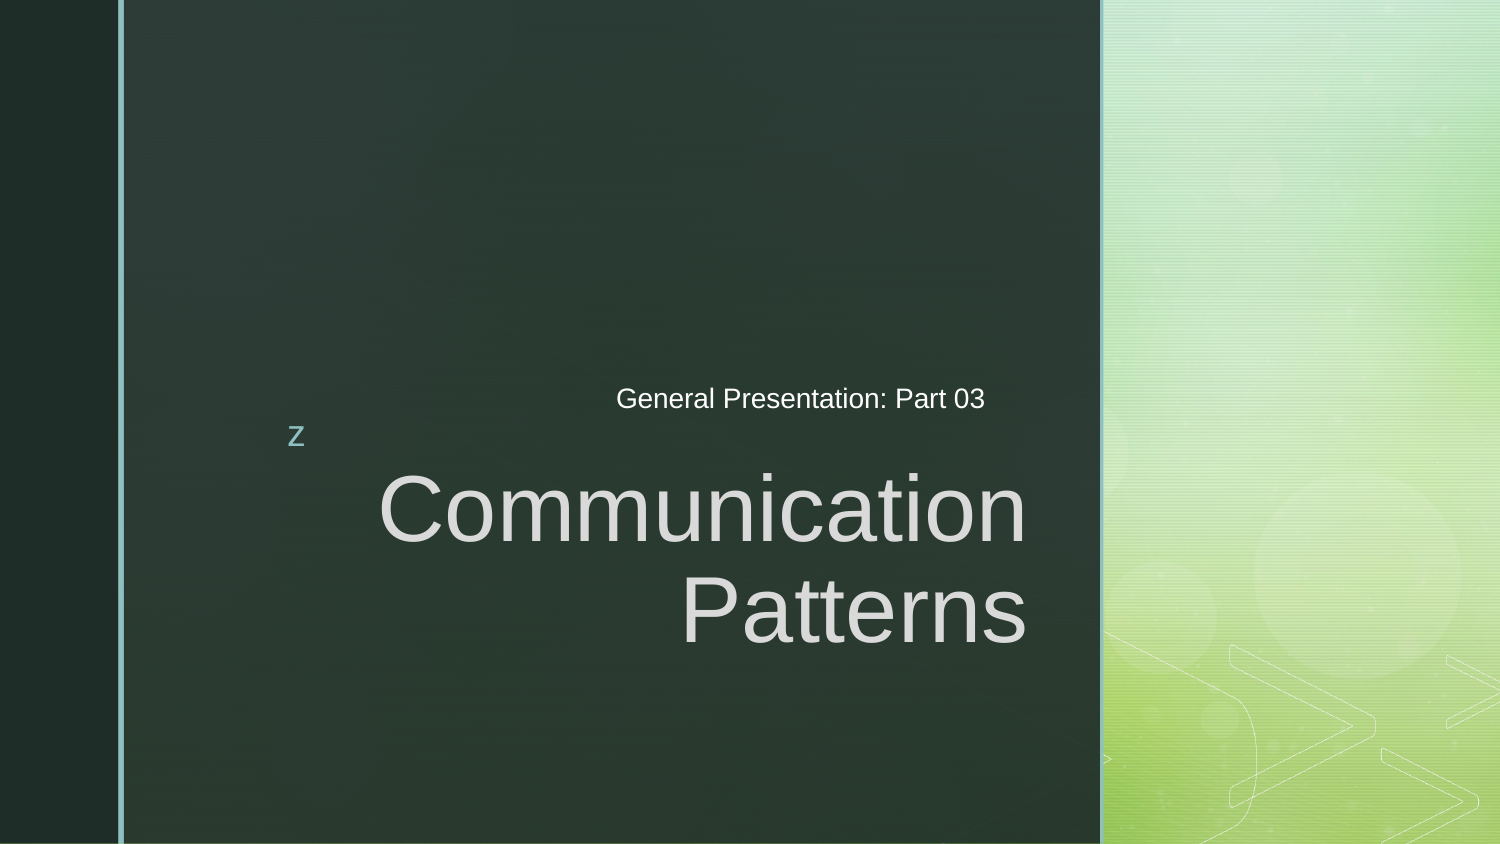

General Presentation: Part 03
# Communication Patterns